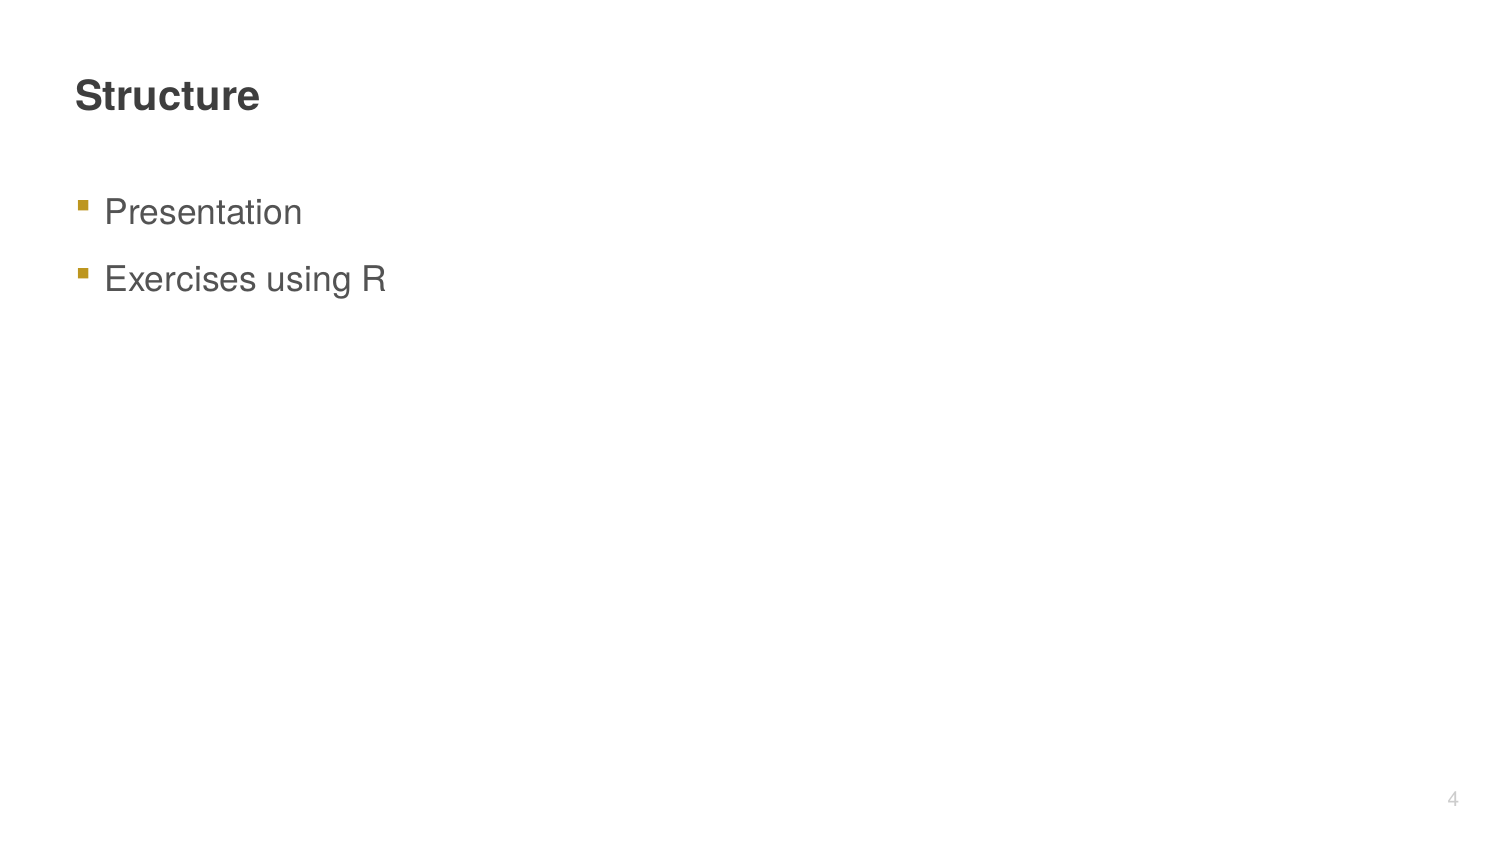

# Structure
Presentation
Exercises using R
4